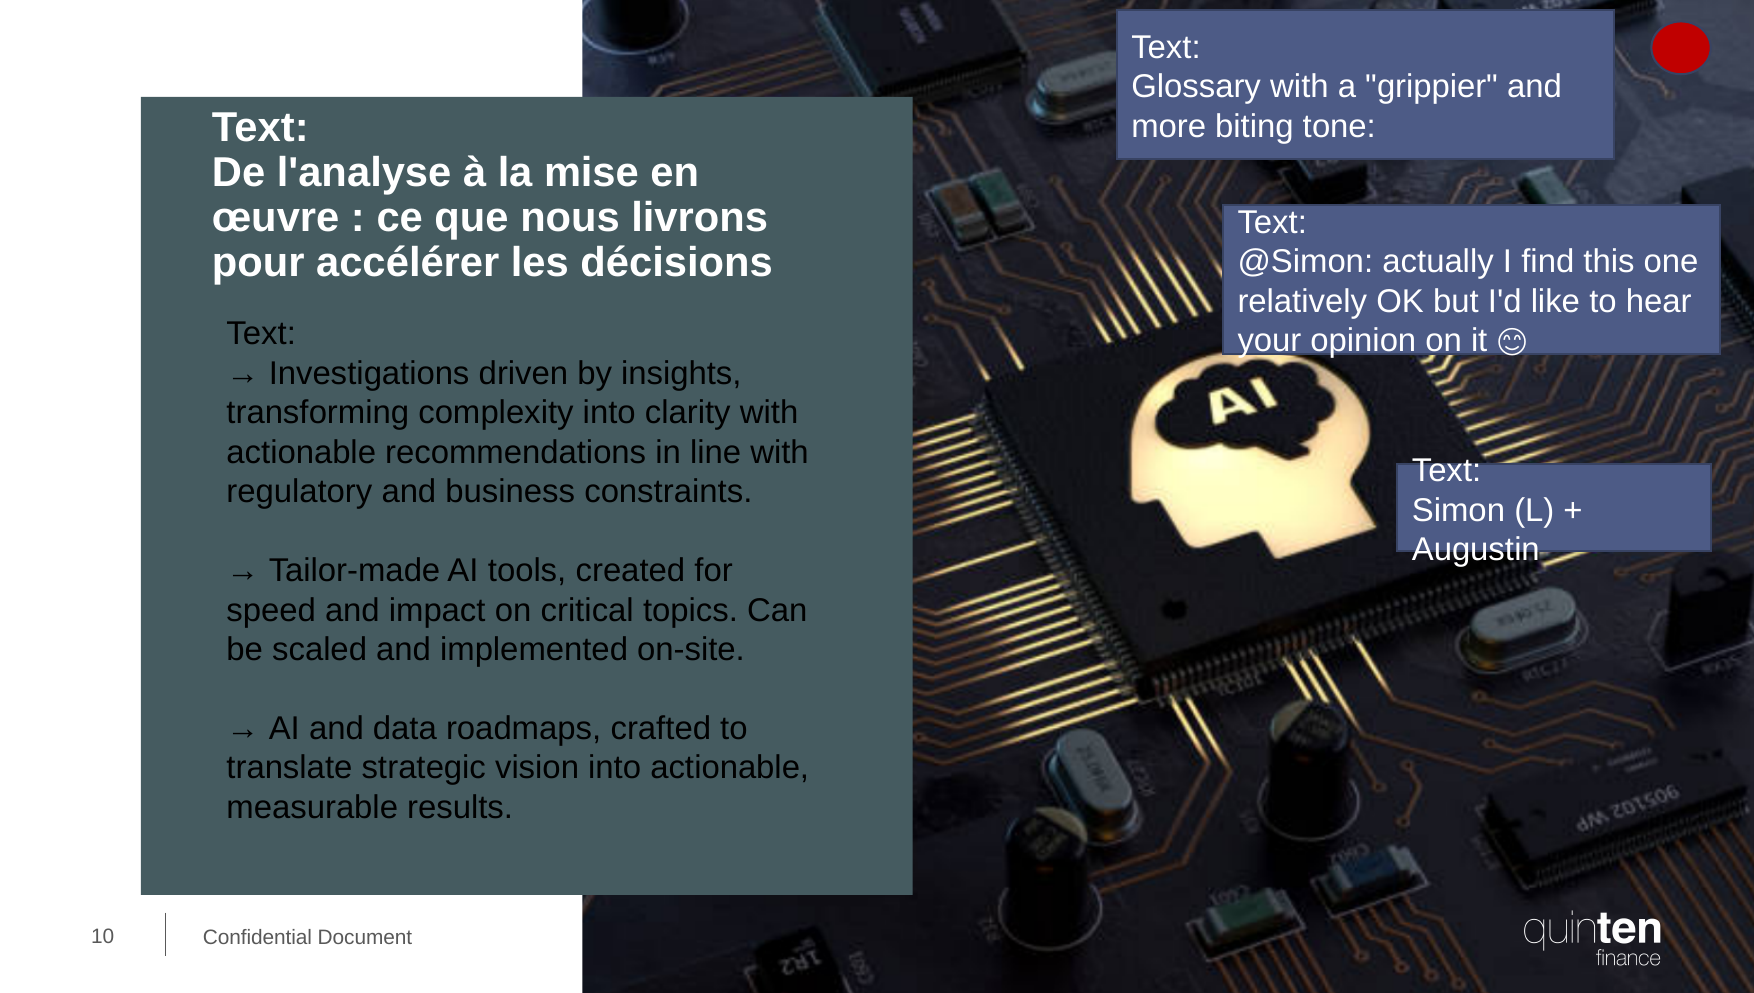

Text:
Glossary with a "grippier" and more biting tone:

# Text:
De l'analyse à la mise en œuvre : ce que nous livrons pour accélérer les décisions
Text:
@Simon: actually I find this one relatively OK but I'd like to hear your opinion on it 😊
Text:
→ Investigations driven by insights, transforming complexity into clarity with actionable recommendations in line with regulatory and business constraints.

→ Tailor-made AI tools, created for speed and impact on critical topics. Can be scaled and implemented on-site.

→ AI and data roadmaps, crafted to translate strategic vision into actionable, measurable results.
Text:
Simon (L) + Augustin